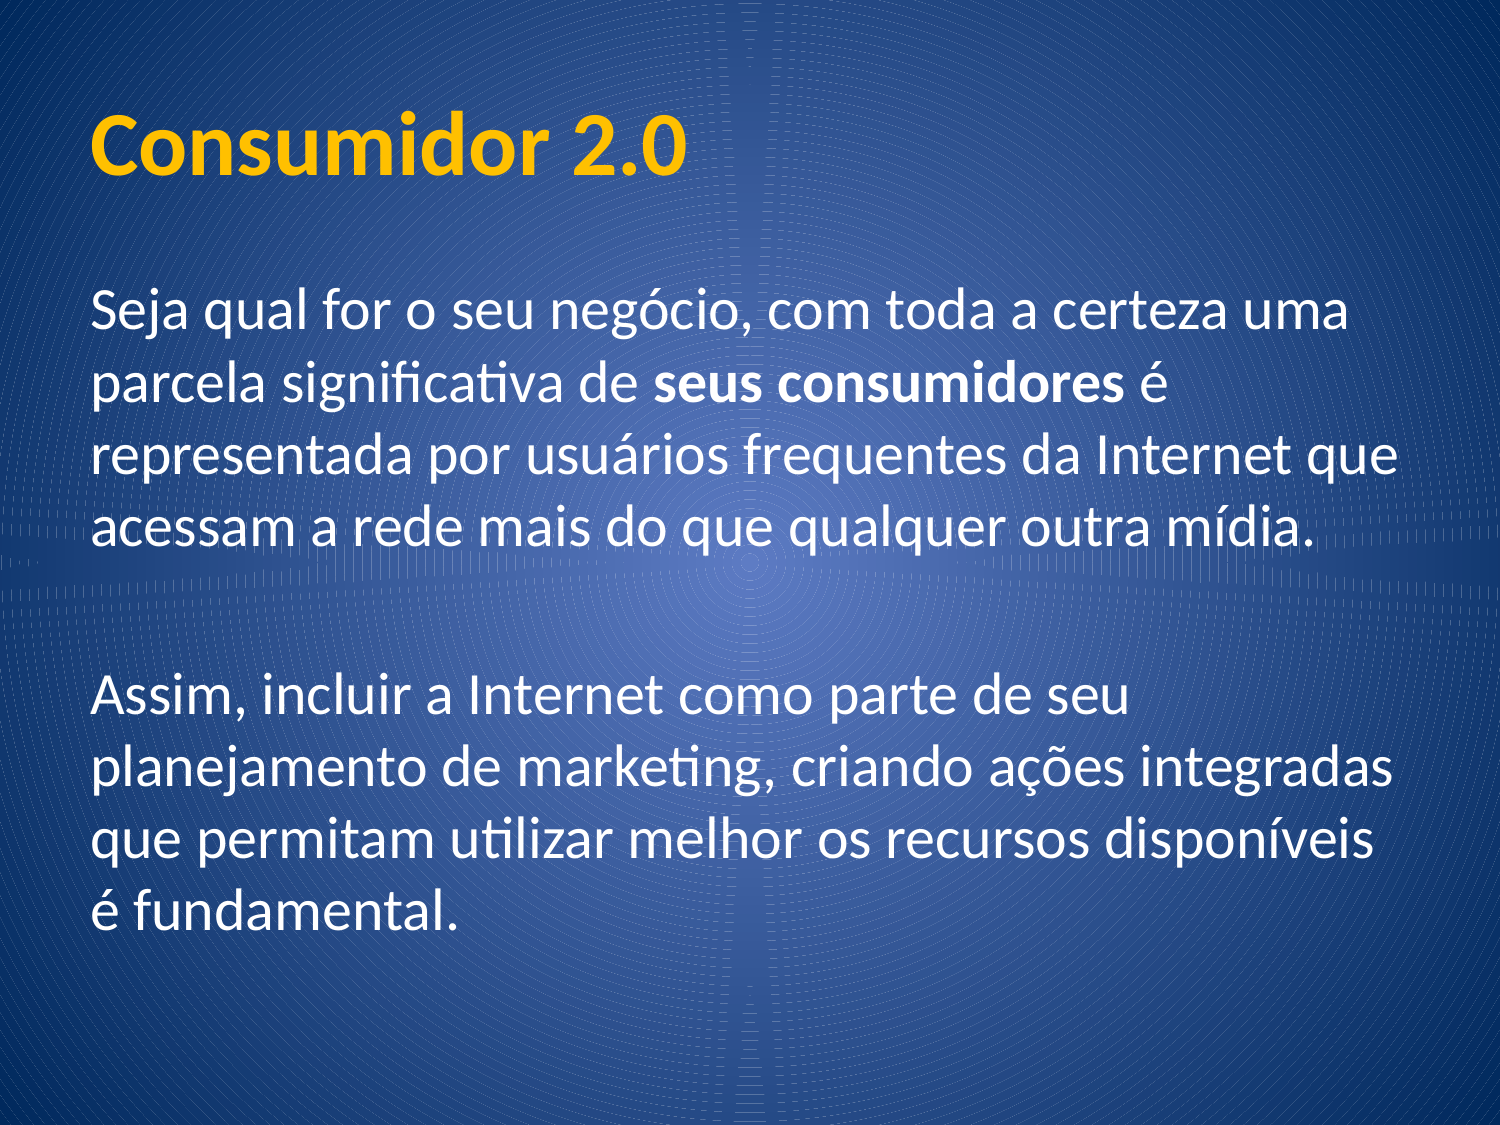

# Consumidor 2.0
Seja qual for o seu negócio, com toda a certeza uma parcela significativa de seus consumidores é representada por usuários frequentes da Internet que acessam a rede mais do que qualquer outra mídia.

Assim, incluir a Internet como parte de seu planejamento de marketing, criando ações integradas que permitam utilizar melhor os recursos disponíveis é fundamental.